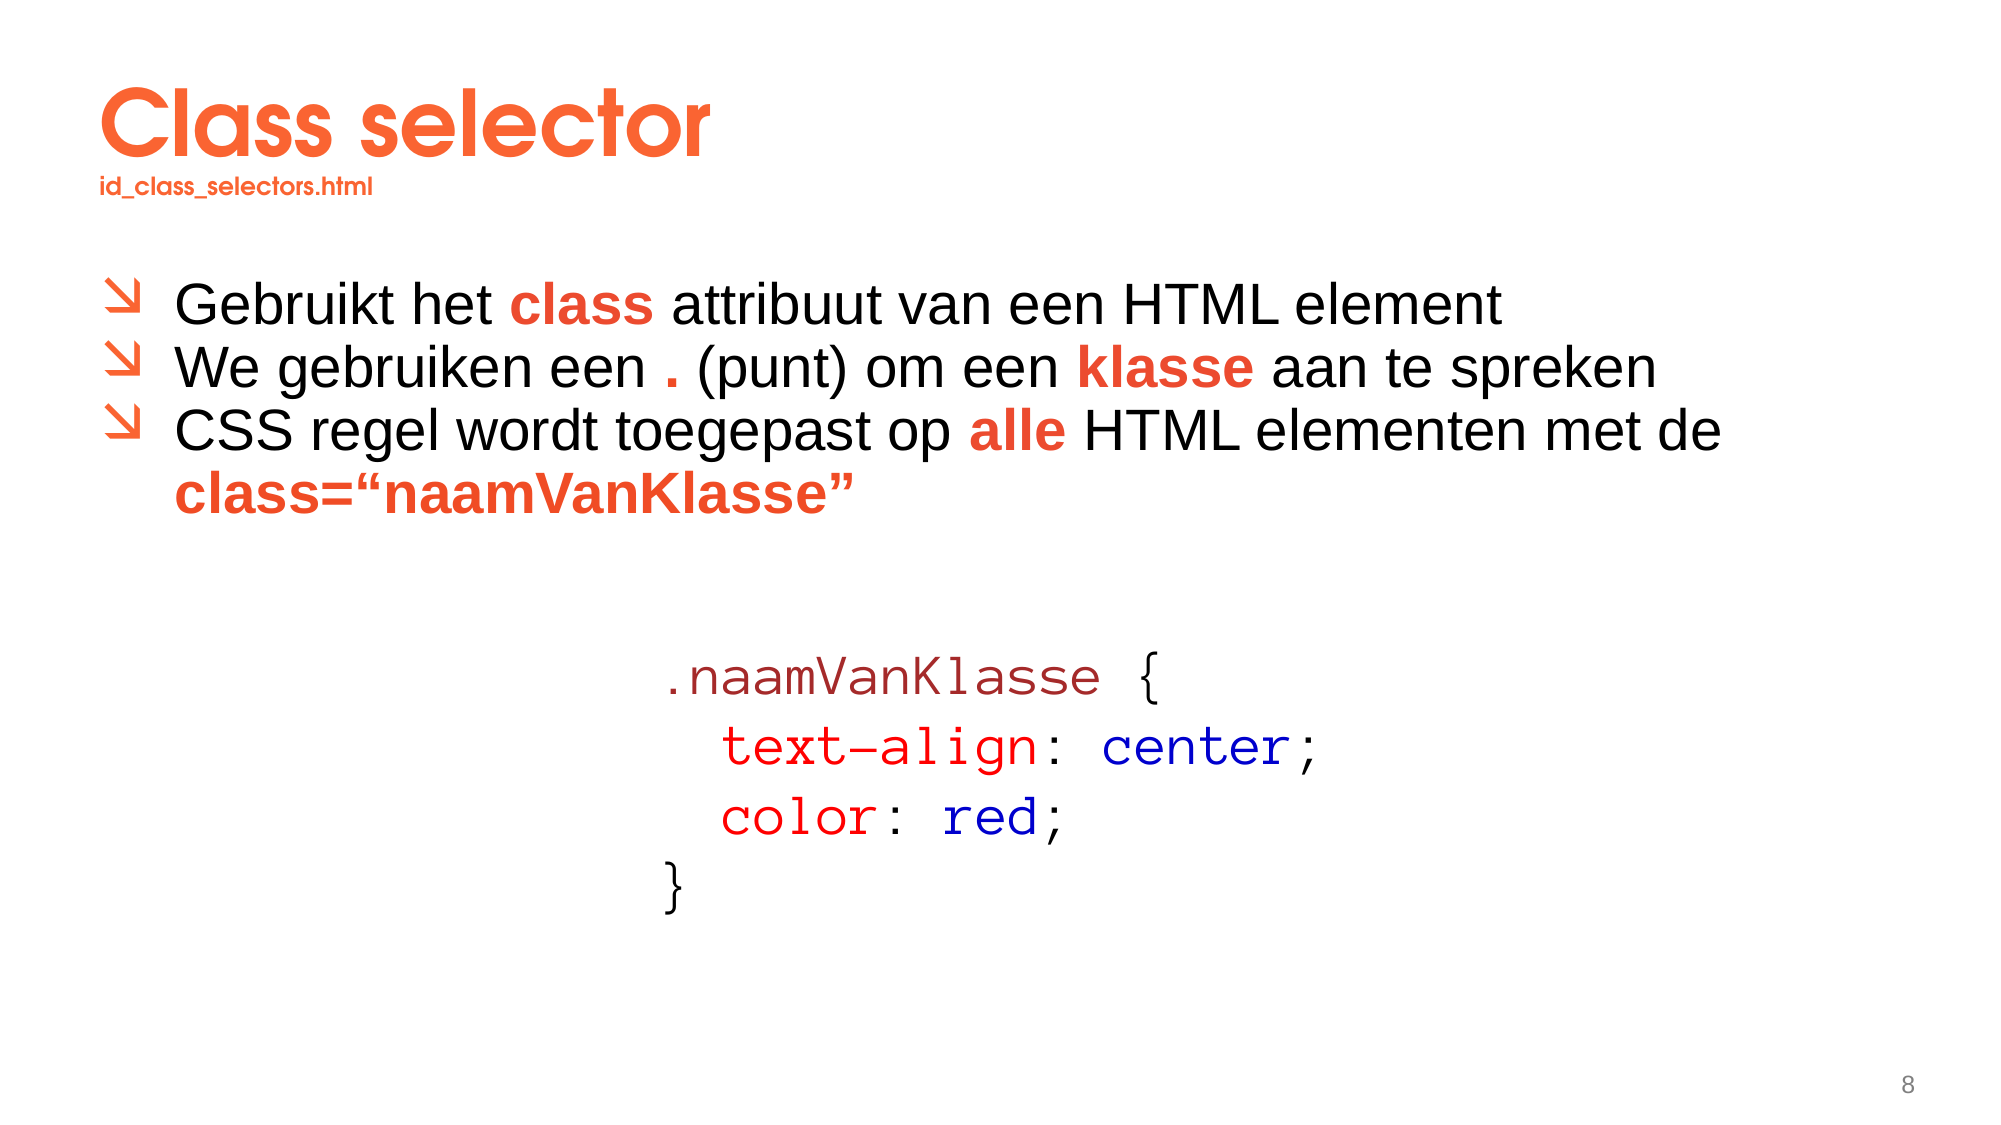

# Class selector id_class_selectors.html
Gebruikt het class attribuut van een HTML element
We gebruiken een . (punt) om een klasse aan te spreken
CSS regel wordt toegepast op alle HTML elementen met de class=“naamVanKlasse”
.naamVanKlasse {
  text-align: center;
  color: red;
}

8